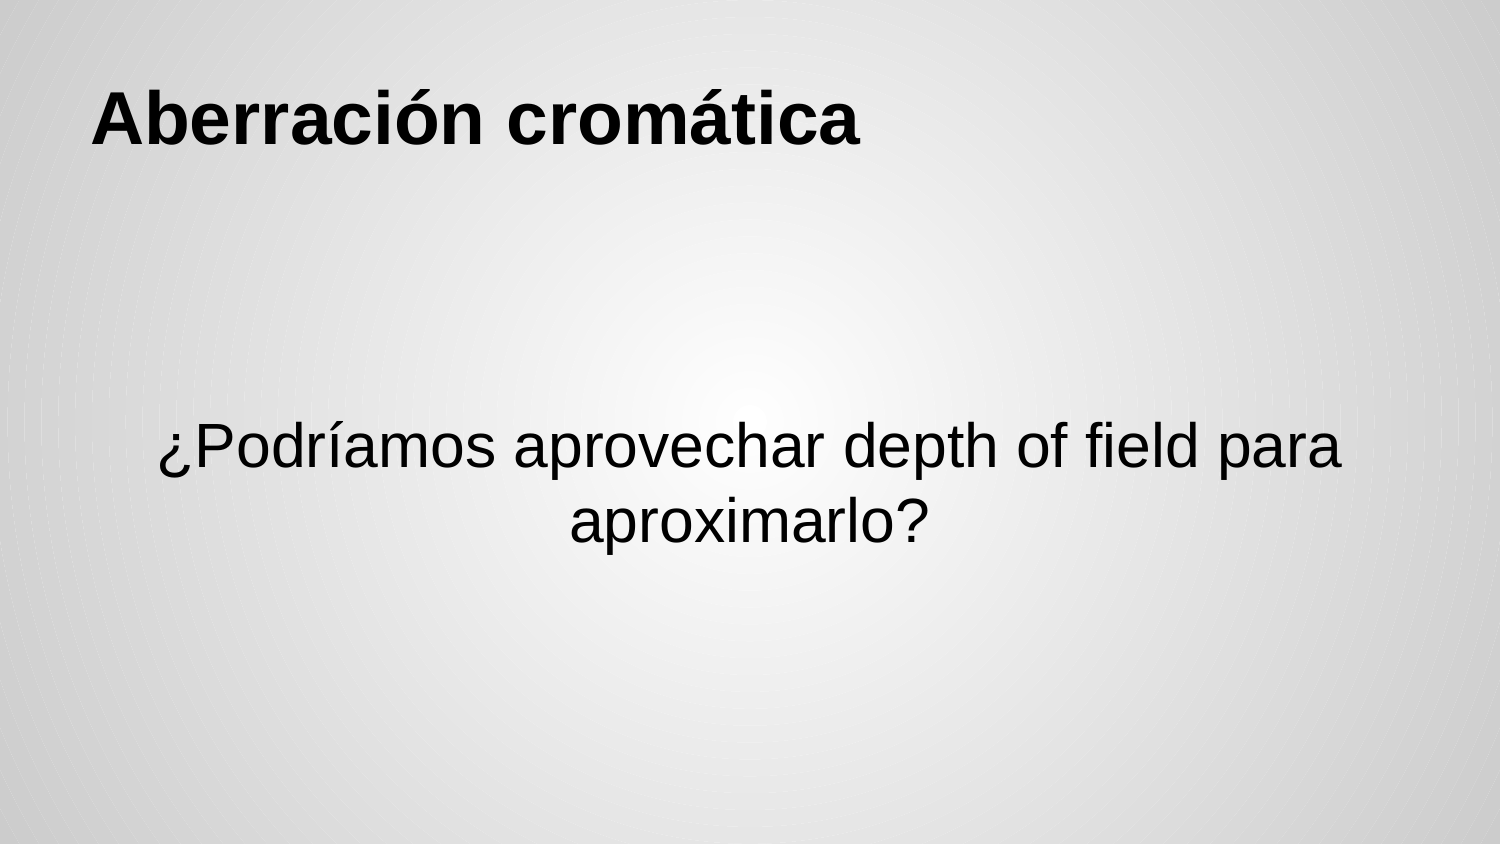

# Aberración cromática
¿Podríamos aprovechar depth of field para aproximarlo?